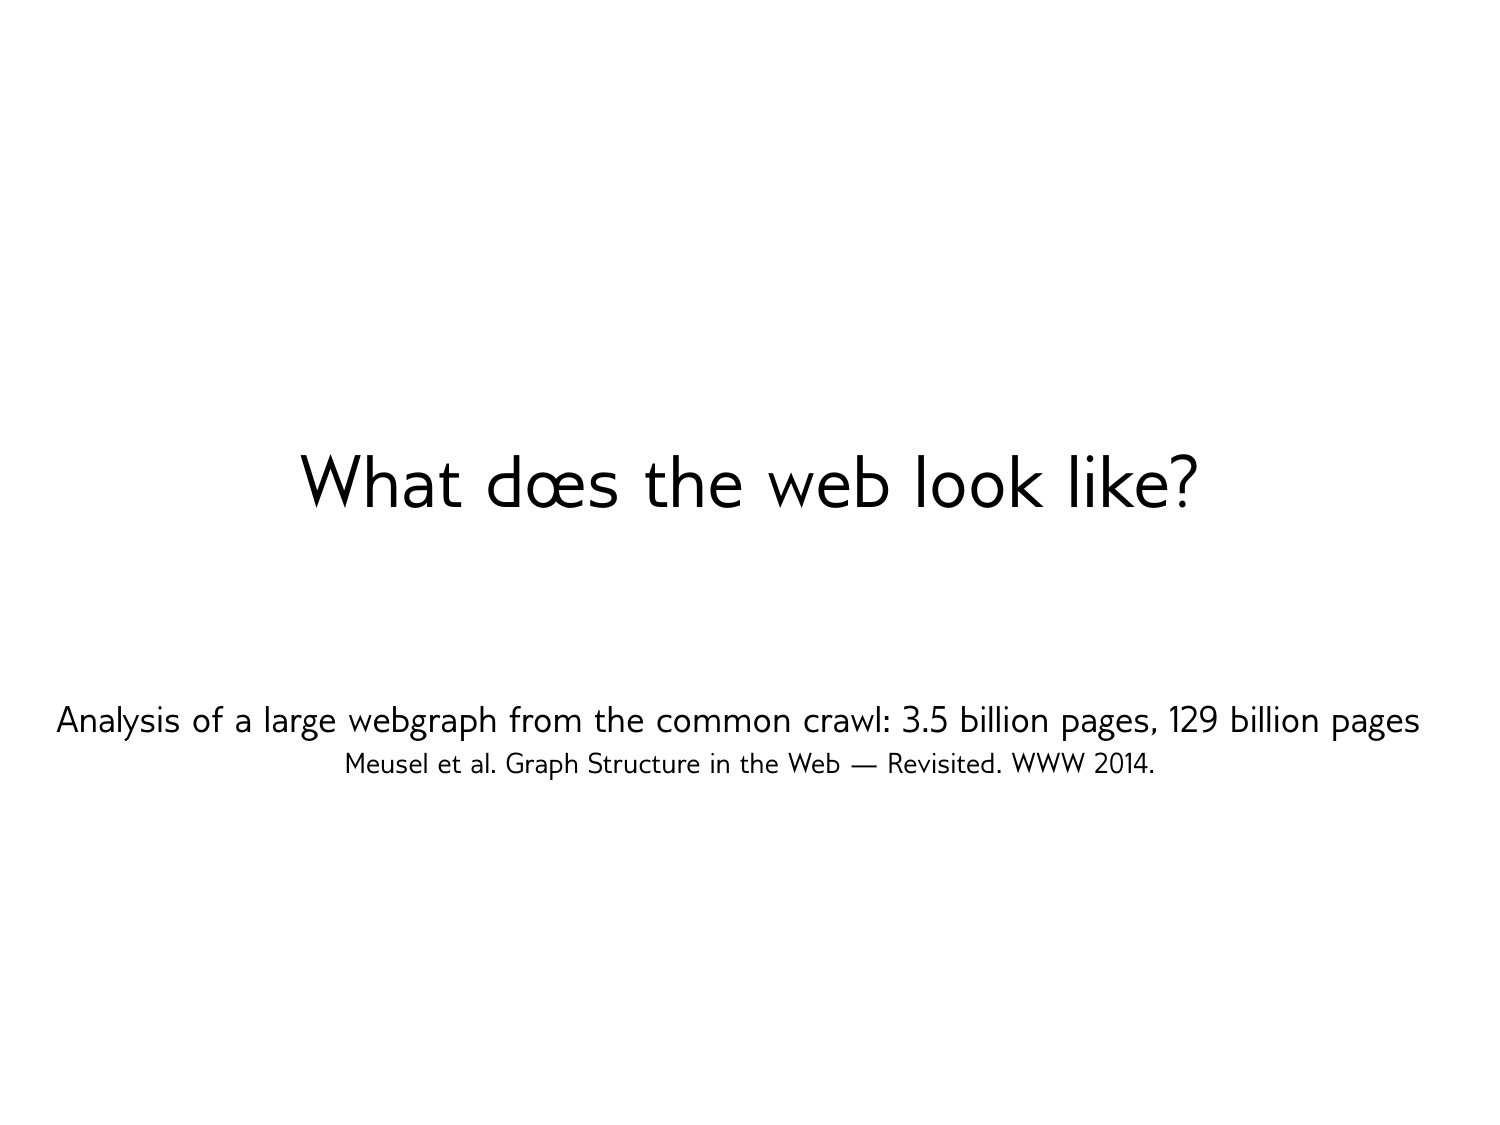

What does the web look like?
Analysis of a large webgraph from the common crawl: 3.5 billion pages, 129 billion pages
Meusel et al. Graph Structure in the Web — Revisited. WWW 2014.